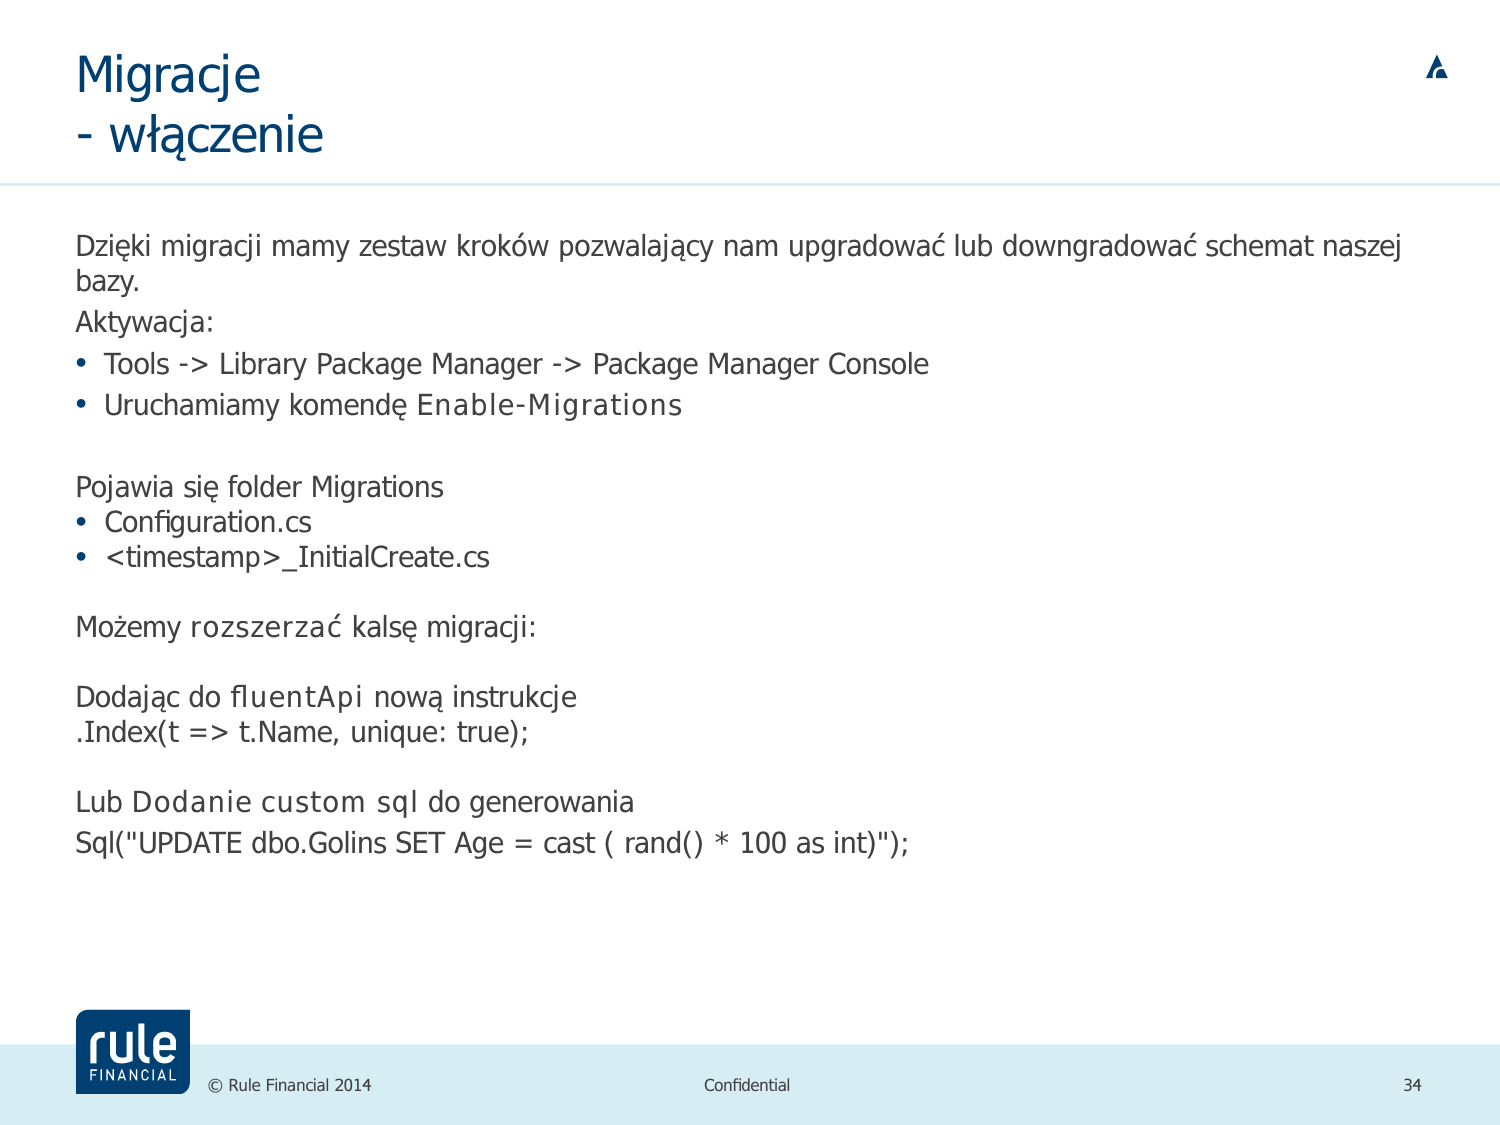

# Migracje - włączenie
c
Dzięki migracji mamy zestaw kroków pozwalający nam upgradować lub downgradować schemat naszej bazy.
Aktywacja:
Tools -> Library Package Manager -> Package Manager Console
Uruchamiamy komendę Enable-Migrations

Pojawia się folder Migrations
Configuration.cs
<timestamp>_InitialCreate.cs

Możemy rozszerzać kalsę migracji:

Dodając do fluentApi nową instrukcje
.Index(t => t.Name, unique: true);

Lub Dodanie custom sql do generowania
Sql("UPDATE dbo.Golins SET Age = cast ( rand() * 100 as int)");